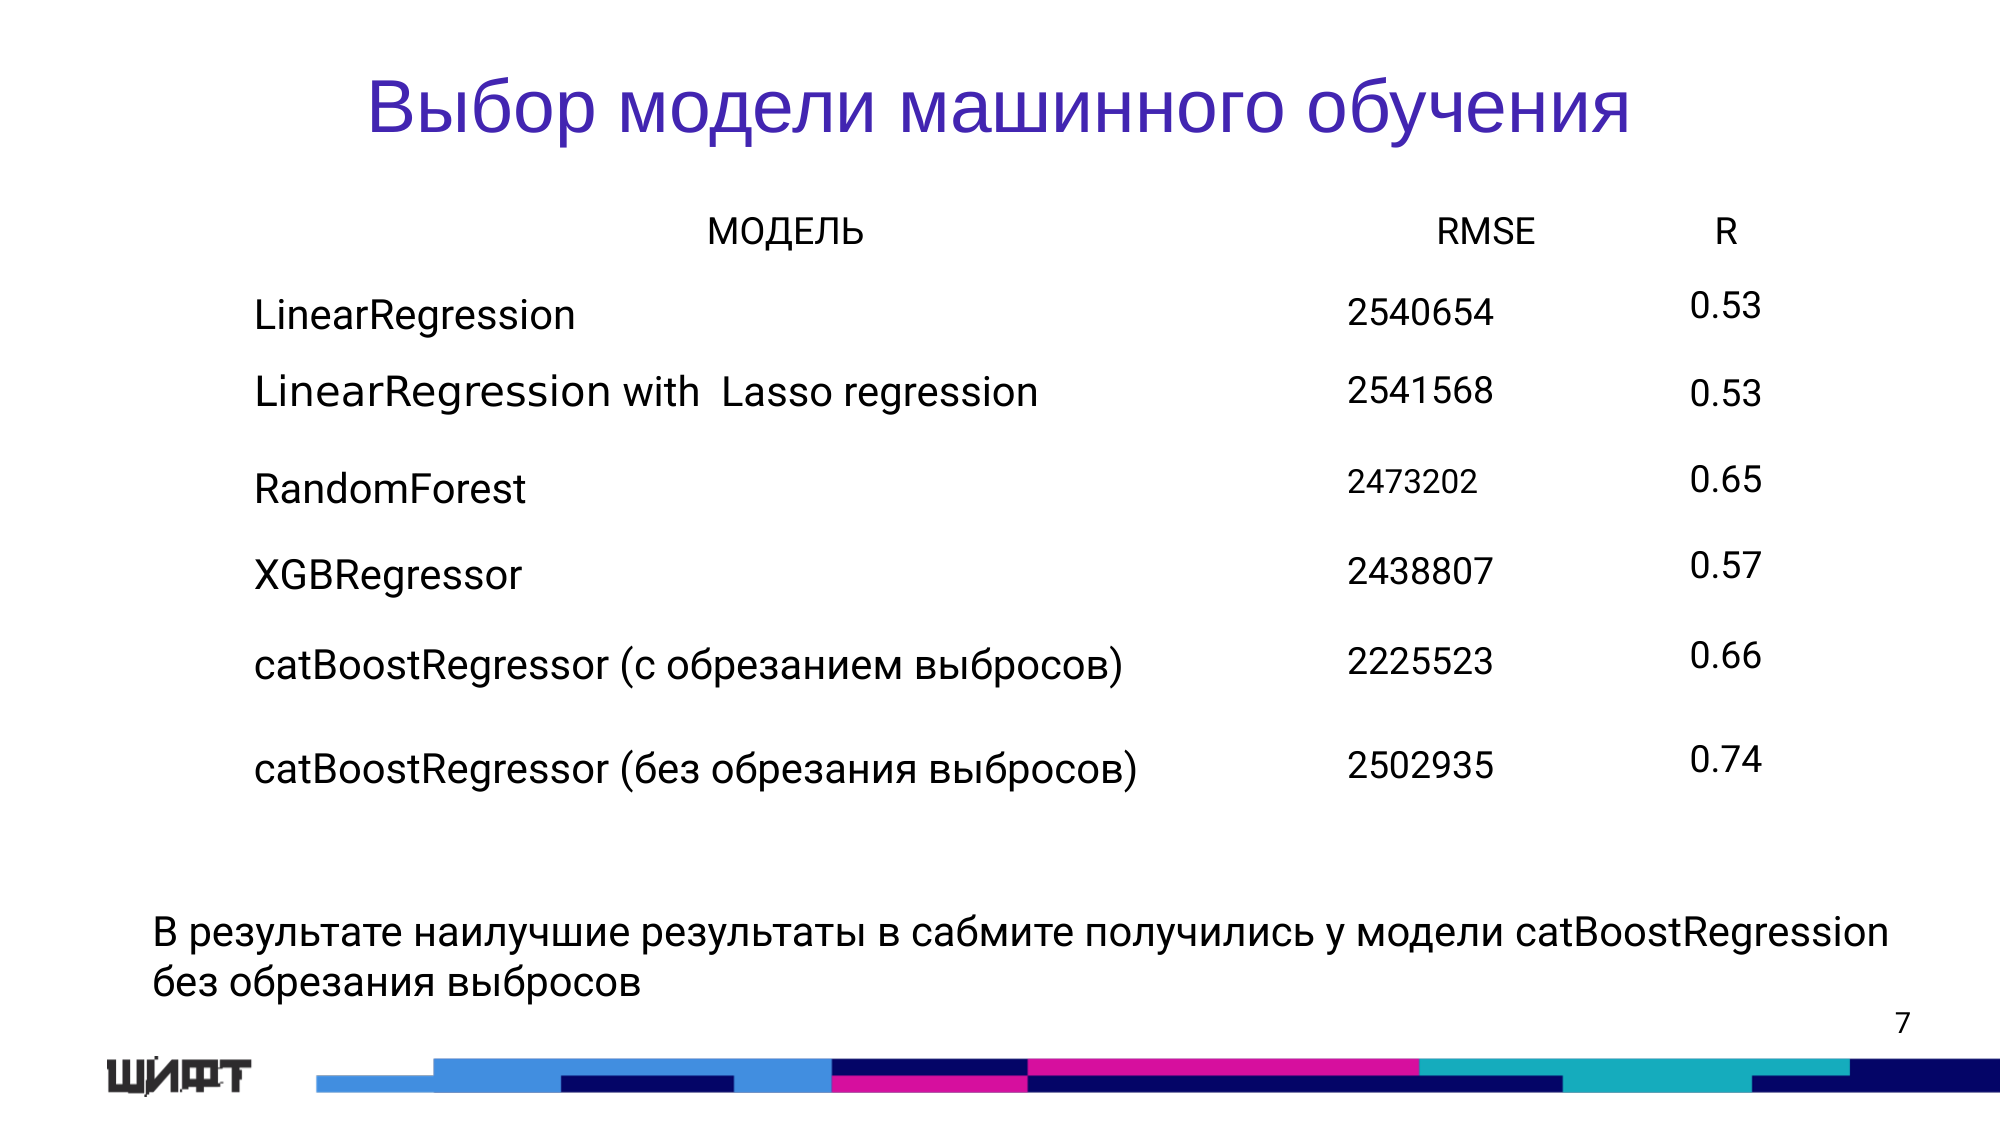

# Выбор модели машинного обучения
| МОДЕЛЬ | RMSE | R |
| --- | --- | --- |
| LinearRegression | 2540654 | 0.53 |
| LinearRegression with Lasso regression | 2541568 | 0.53 |
| RandomForest | 2473202 | 0.65 |
| XGBRegressor | 2438807 | 0.57 |
| catBoostRegressor (с обрезанием выбросов) | 2225523 | 0.66 |
| catBoostRegressor (без обрезания выбросов) | 2502935 | 0.74 |
В результате наилучшие результаты в сабмите получились у модели catBoostRegression без обрезания выбросов